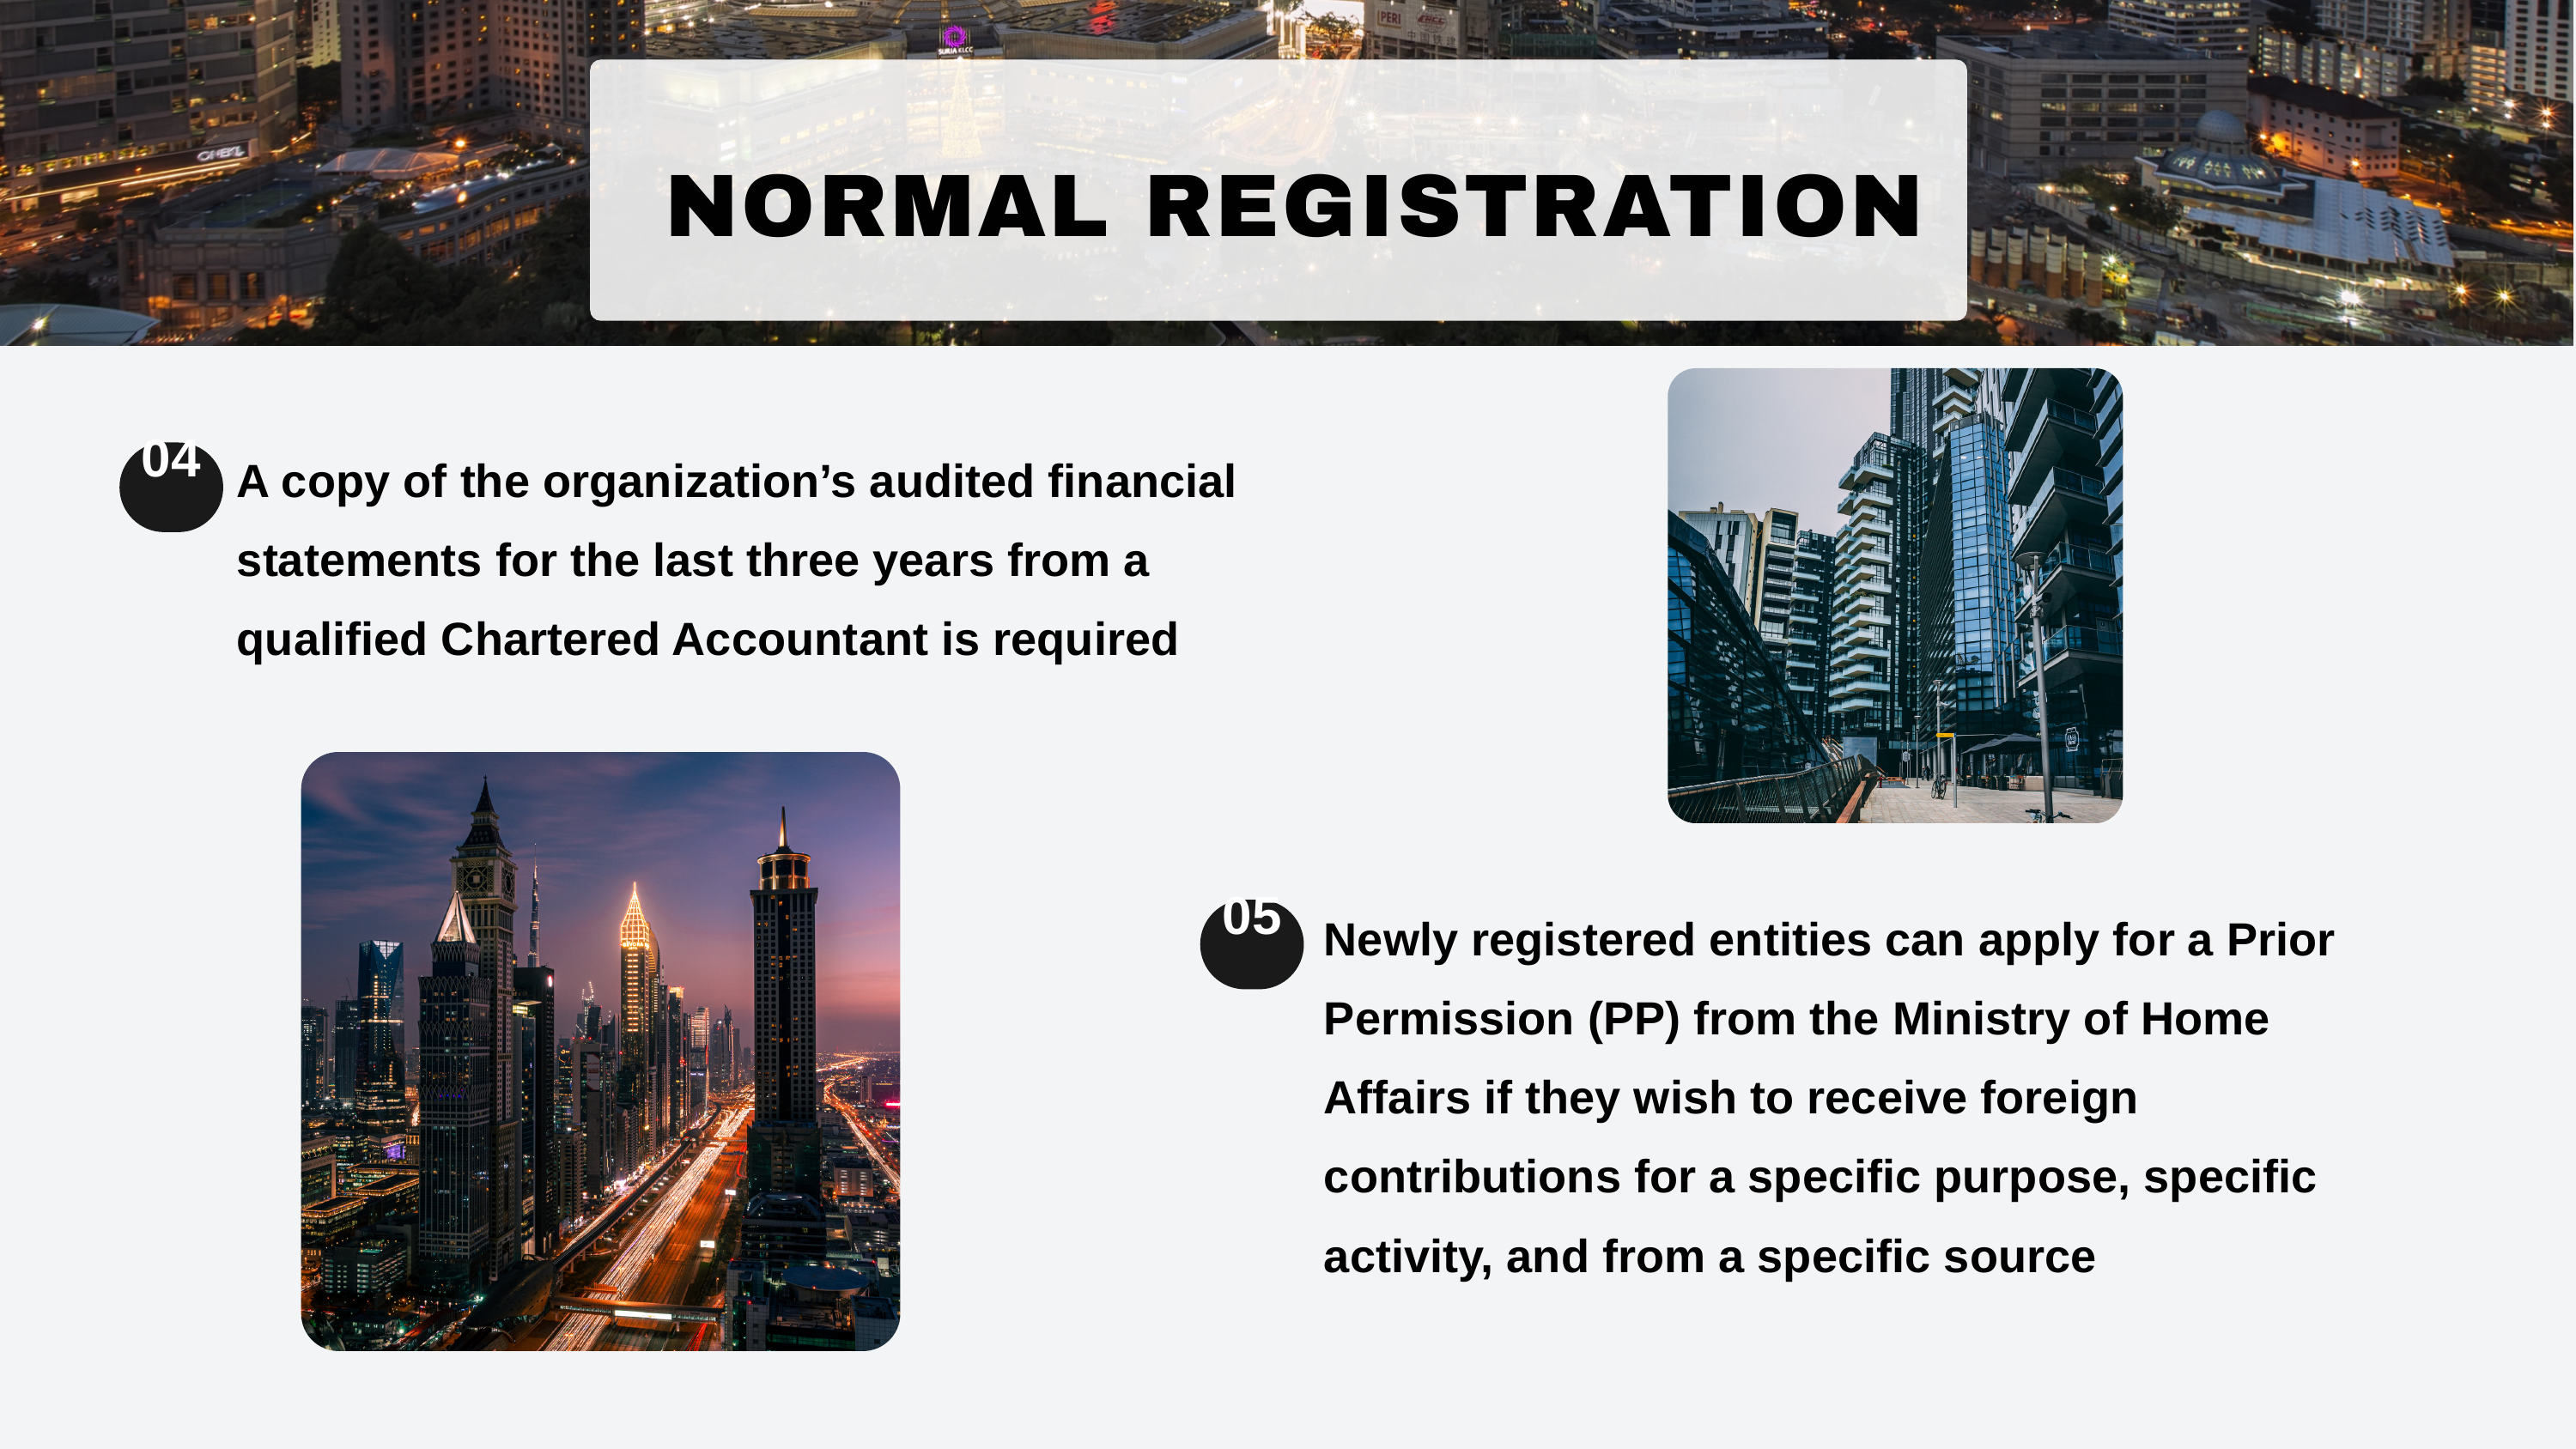

NORMAL REGISTRATION

A copy of the organization’s audited financial statements for the last three years from a qualified Chartered Accountant is required

04

Newly registered entities can apply for a Prior Permission (PP) from the Ministry of Home Affairs if they wish to receive foreign contributions for a specific purpose, specific activity, and from a specific source

05